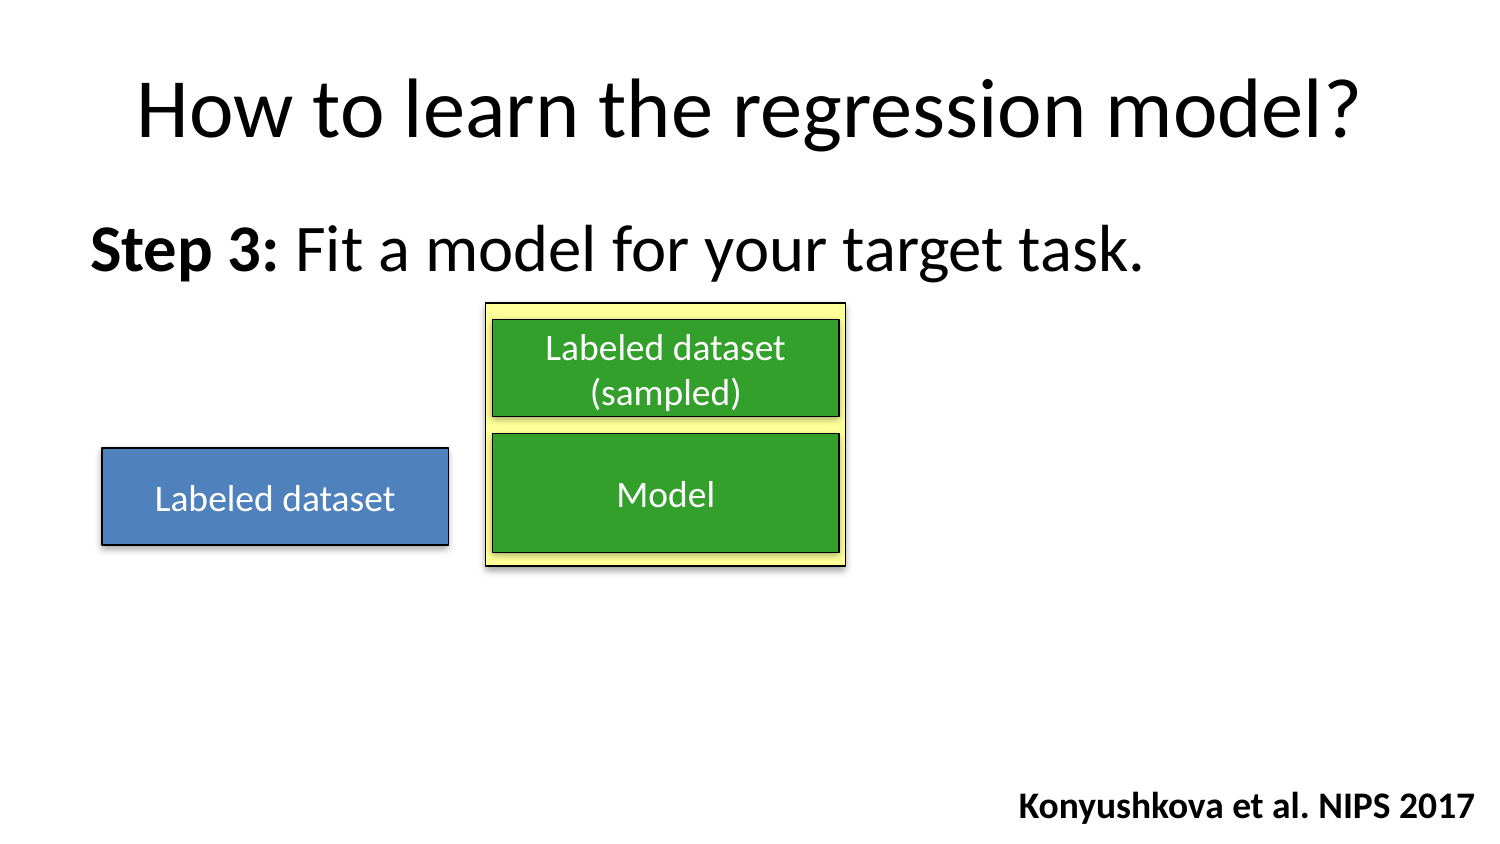

# How to learn the regression model?
Step 3: Fit a model for your target task.

Labeled dataset (sampled)
Model
Labeled dataset
Konyushkova et al. NIPS 2017